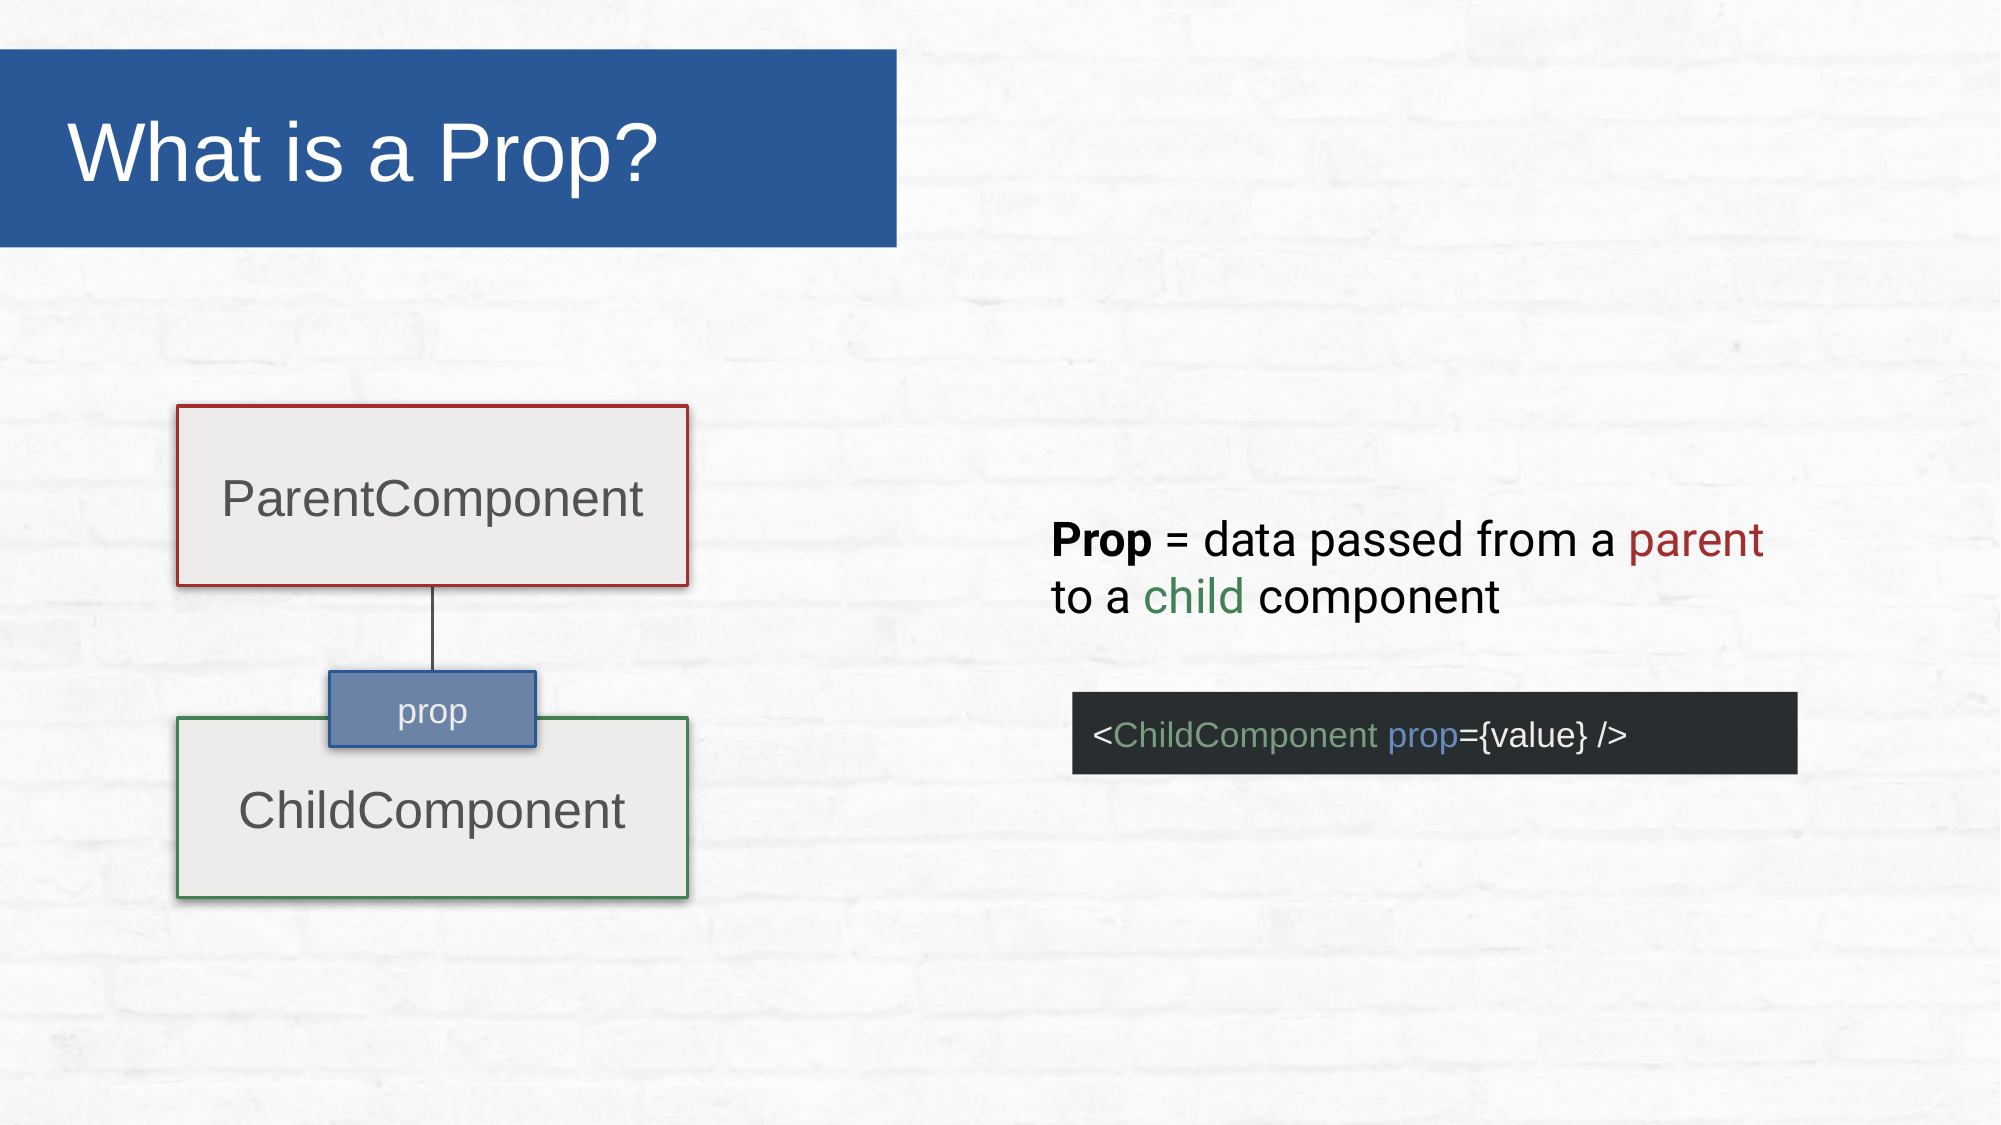

What is a Prop?
ParentComponent
Prop = data passed from a parent to a child component
prop
<ChildComponent prop={value} />
ChildComponent